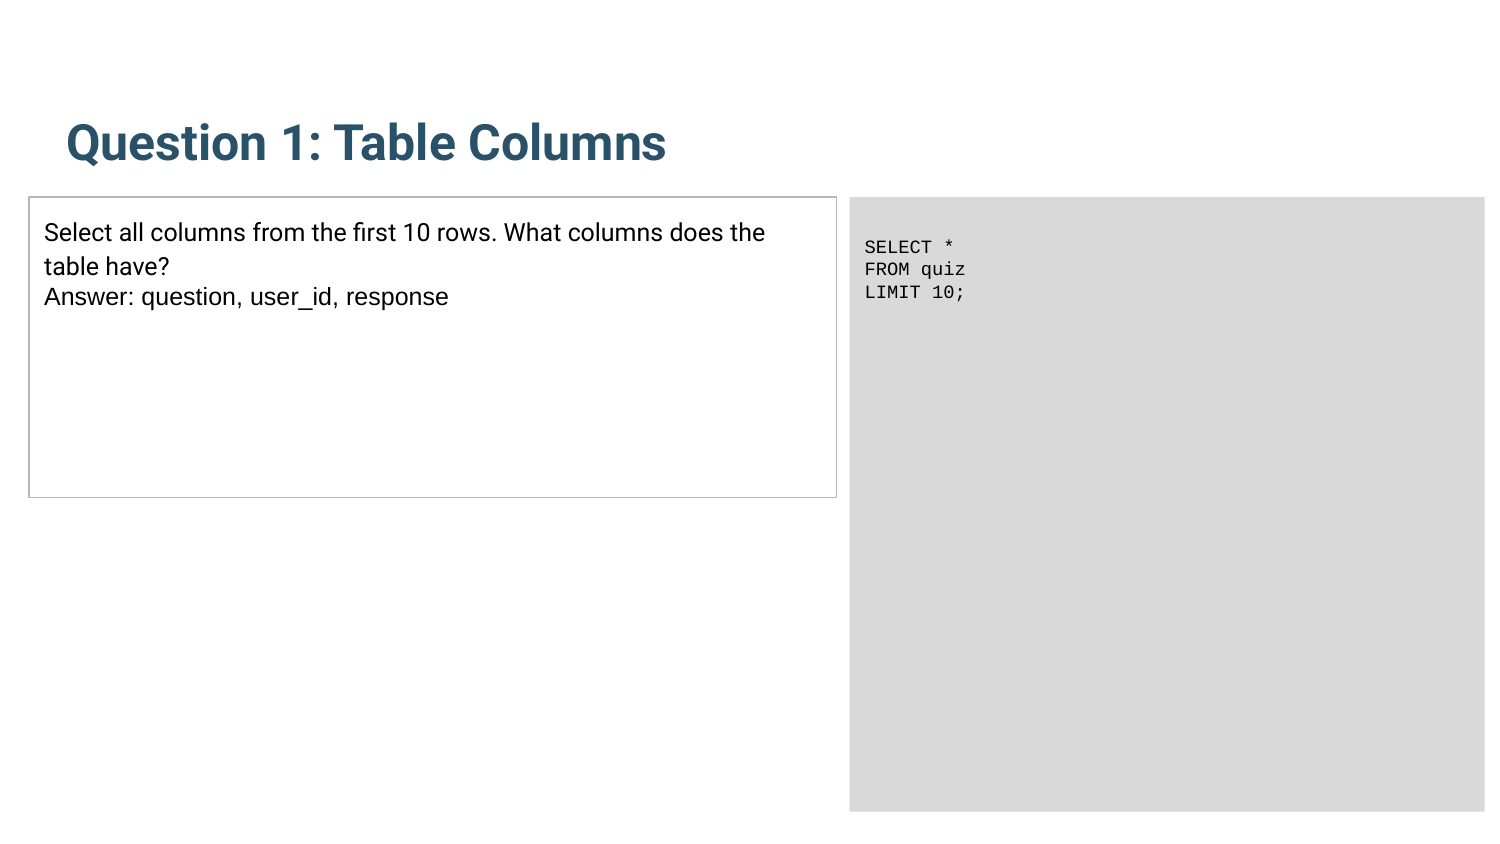

Question 1: Table Columns
Select all columns from the first 10 rows. What columns does the table have?
Answer: question, user_id, response

SELECT *
FROM quiz
LIMIT 10;